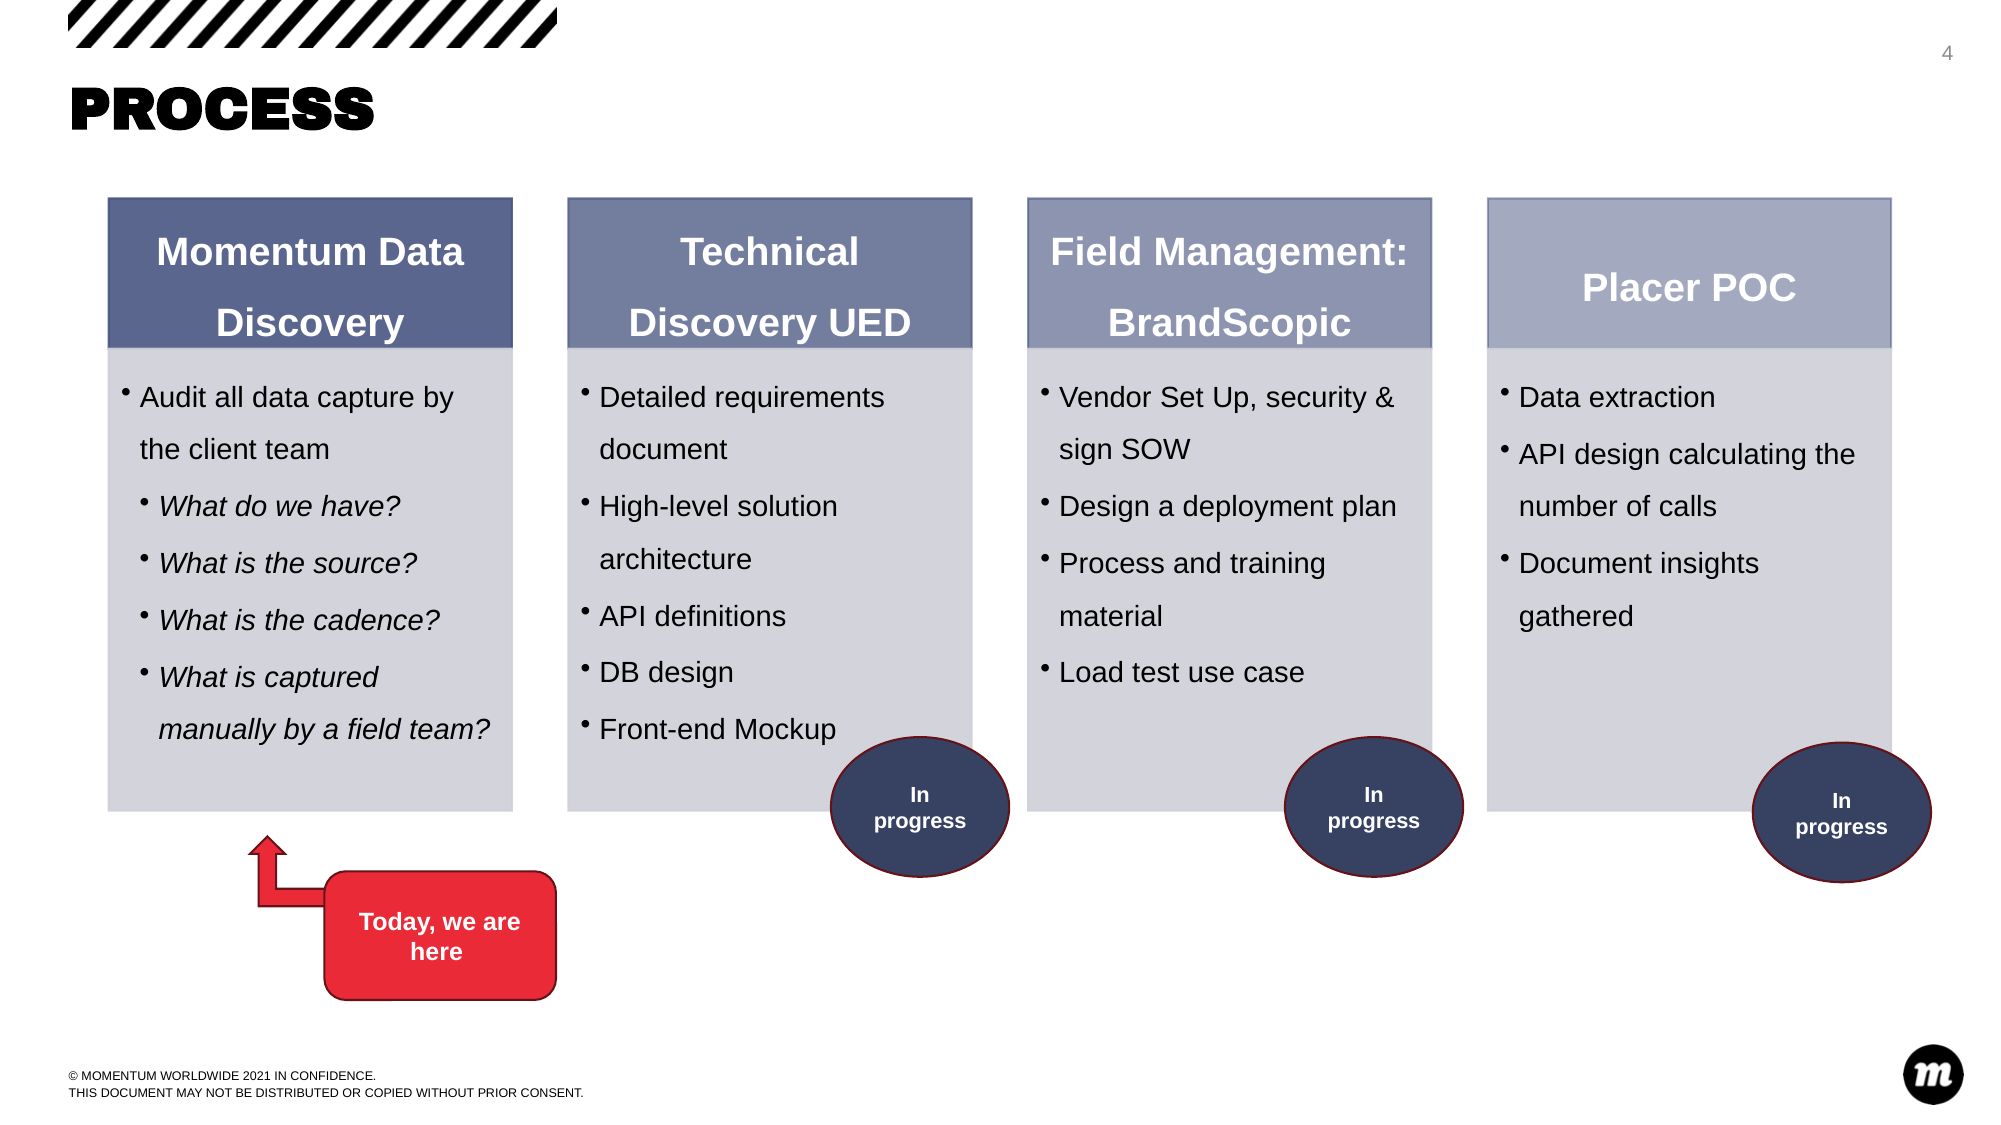

4
# PROCESS
Momentum Data Discovery
Audit all data capture by the client team
What do we have?
What is the source?
What is the cadence?
What is captured manually by a field team?

Technical Discovery UED
Detailed requirements document
High-level solution architecture
API definitions
DB design
Front-end Mockup
Field Management: BrandScopic
Vendor Set Up, security & sign SOW
Design a deployment plan
Process and training material
Load test use case
Placer POC
Data extraction
API design calculating the number of calls
Document insights gathered

In progress
In progress
In progress

Today, we are here